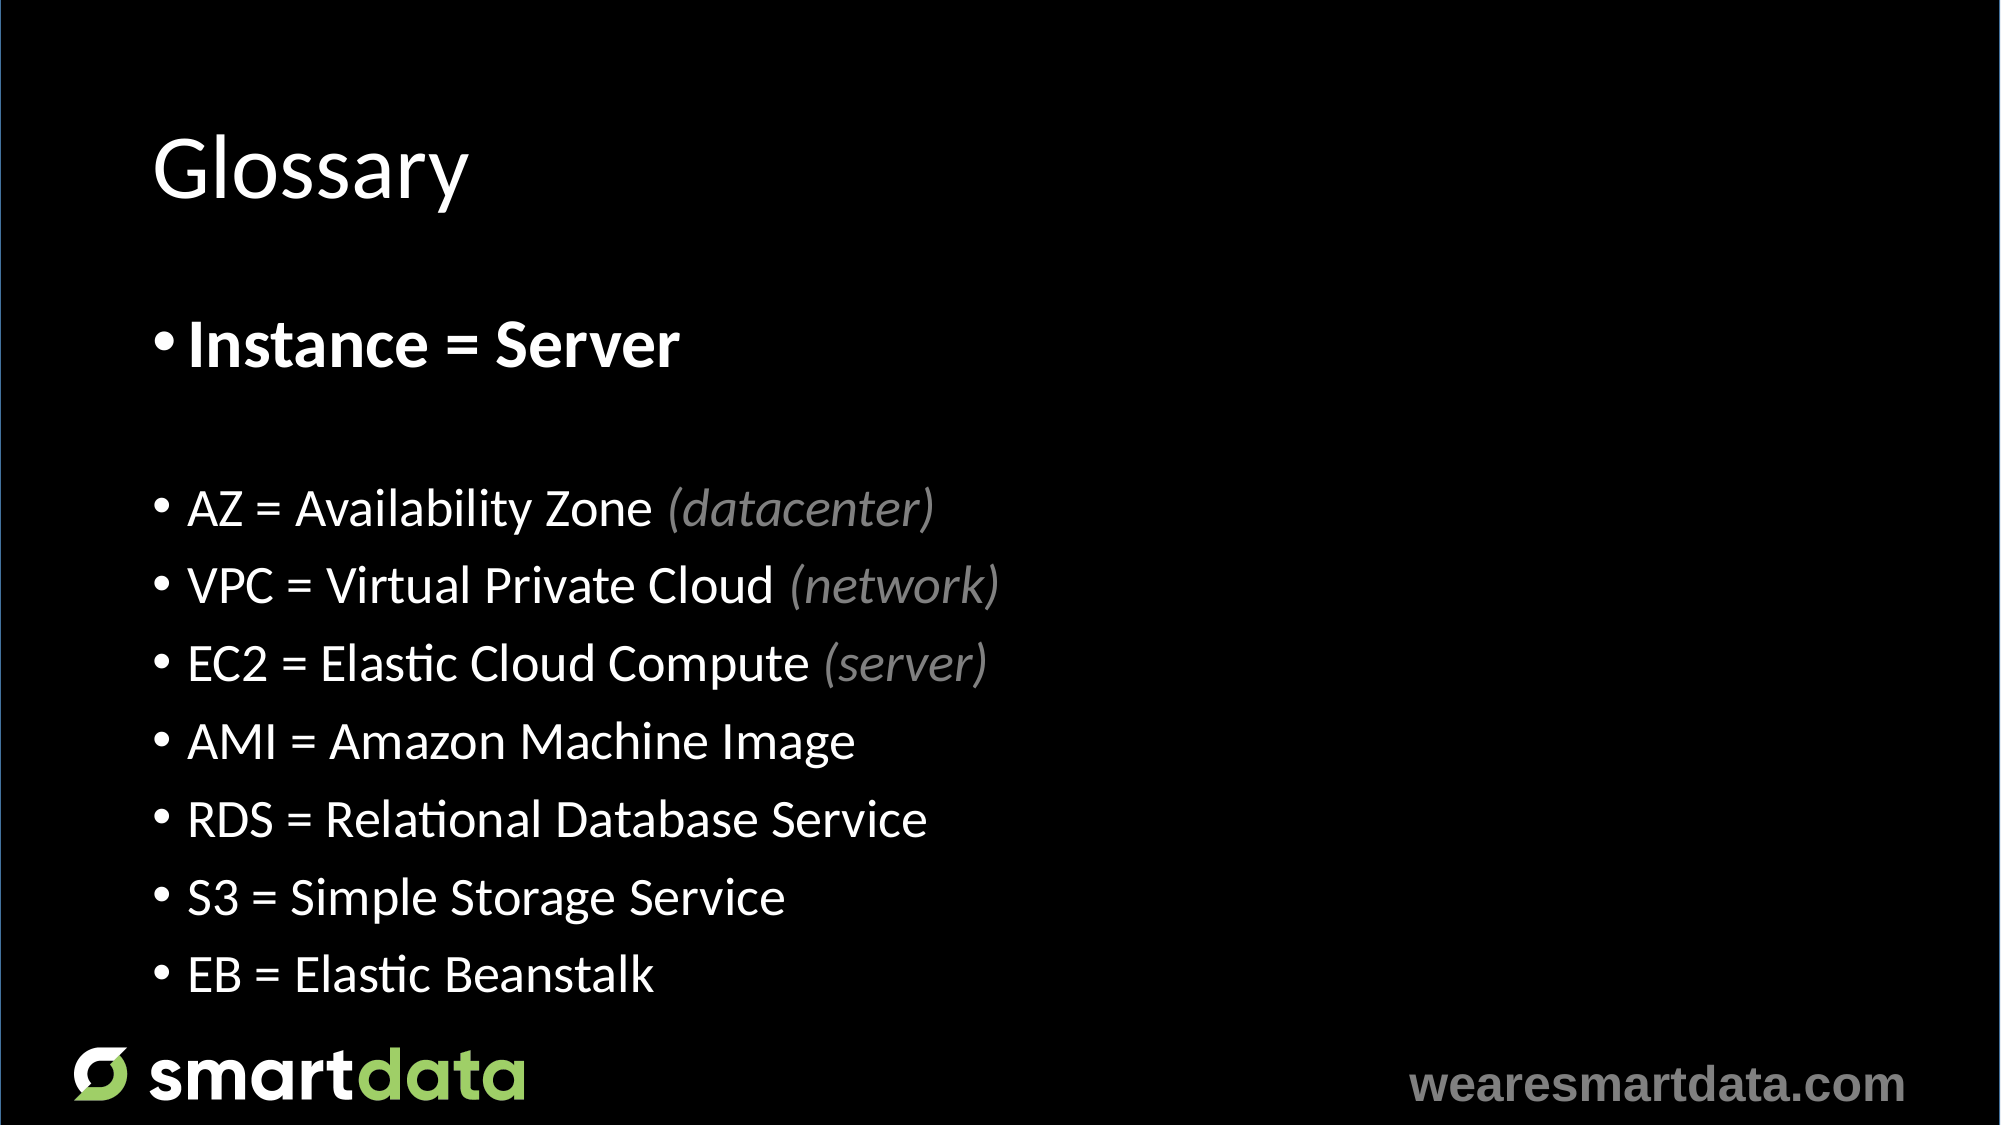

# Glossary
Instance = Server

AZ = Availability Zone (datacenter)
VPC = Virtual Private Cloud (network)
EC2 = Elastic Cloud Compute (server)
AMI = Amazon Machine Image
RDS = Relational Database Service
S3 = Simple Storage Service
EB = Elastic Beanstalk